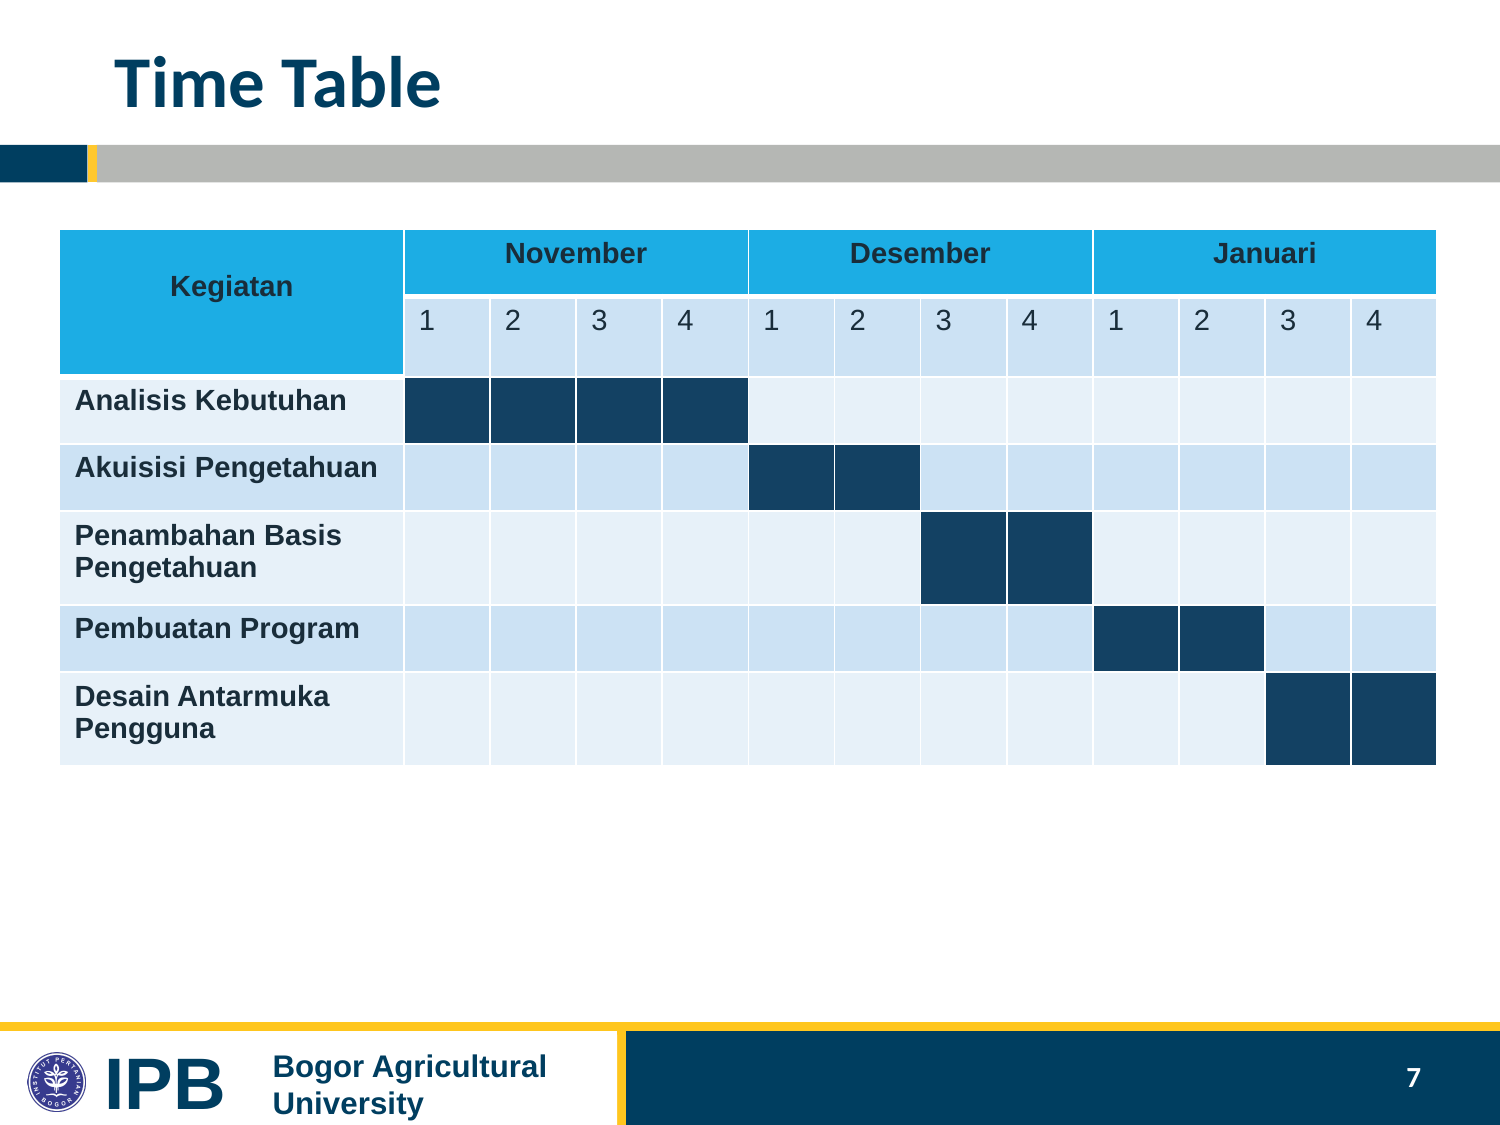

# Time Table
| Kegiatan | November |  |  |  | Desember |  |  |  | Januari |  |  |  |
| --- | --- | --- | --- | --- | --- | --- | --- | --- | --- | --- | --- | --- |
|  | 1 | 2 | 3 | 4 | 1 | 2 | 3 | 4 | 1 | 2 | 3 | 4 |
| Analisis Kebutuhan |  |  |  |  |  |  |  |  |  |  |  |  |
| Akuisisi Pengetahuan |  |  |  |  |  |  |  |  |  |  |  |  |
| Penambahan Basis Pengetahuan |  |  |  |  |  |  |  |  |  |  |  |  |
| Pembuatan Program |  |  |  |  |  |  |  |  |  |  |  |  |
| Desain Antarmuka Pengguna |  |  |  |  |  |  |  |  |  |  |  |  |